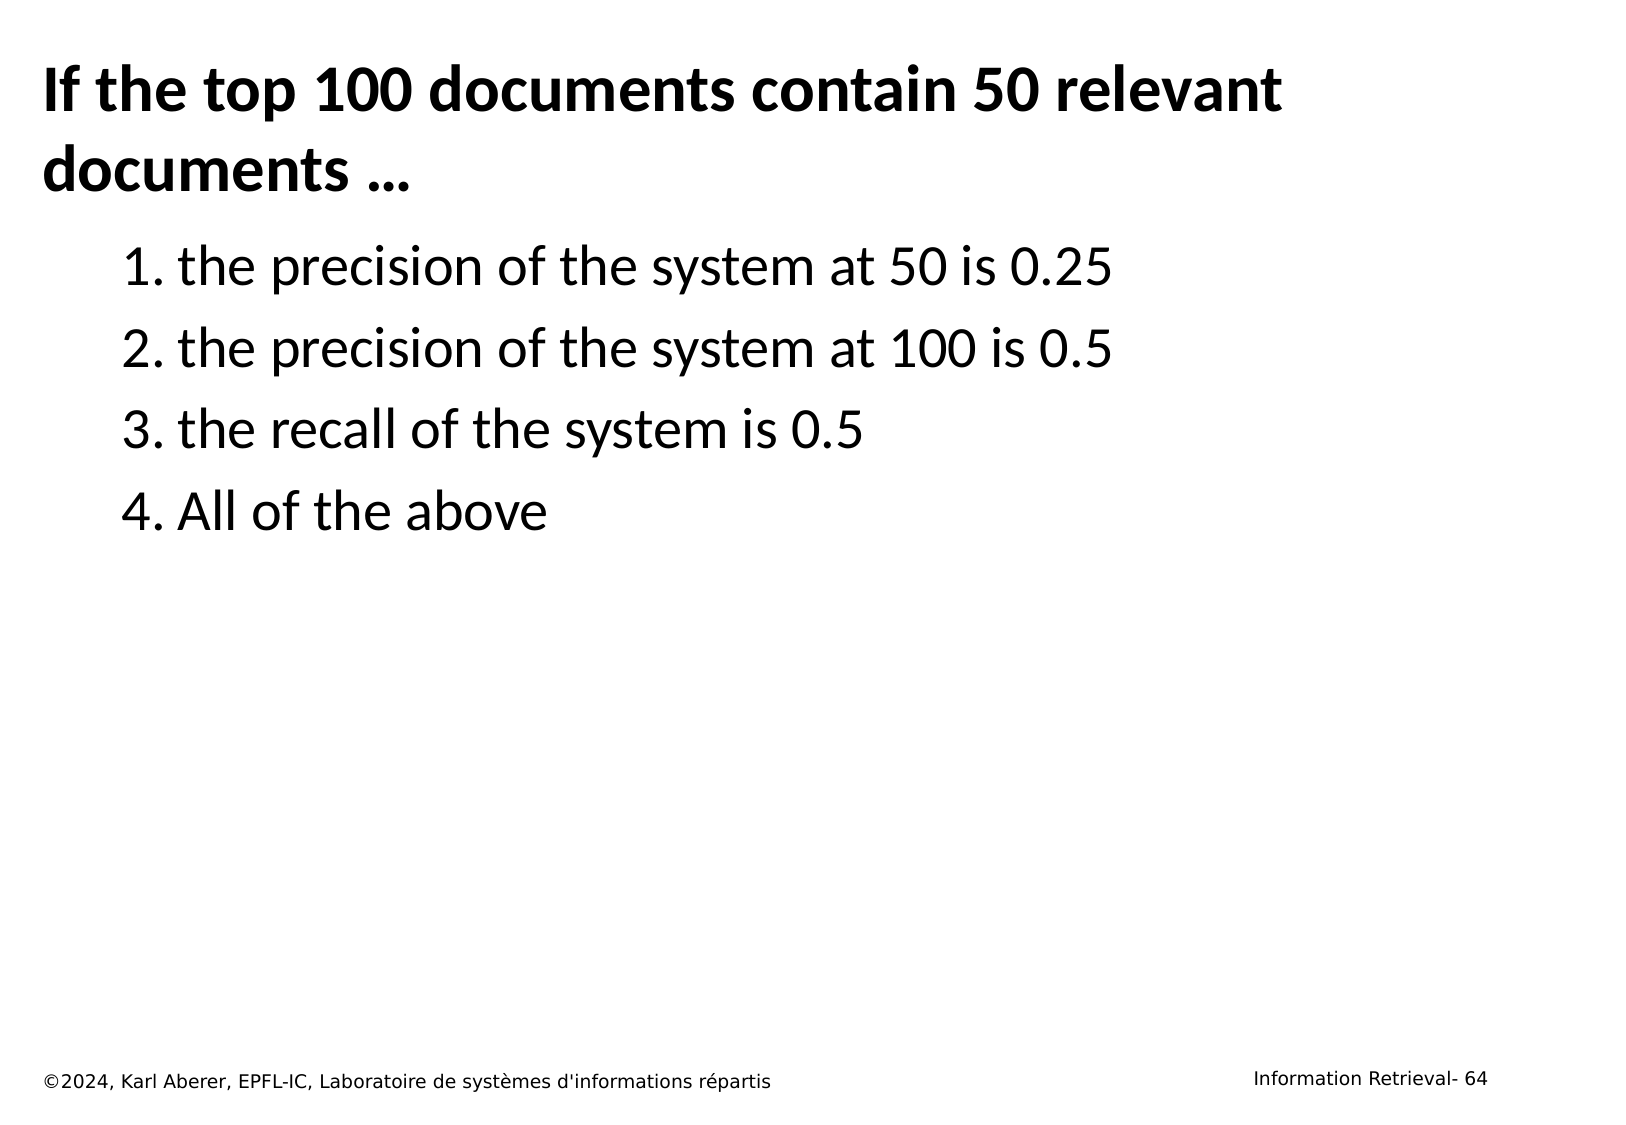

# If the top 100 documents contain 50 relevant documents …
the precision of the system at 50 is 0.25
the precision of the system at 100 is 0.5
the recall of the system is 0.5
All of the above

©2024, Karl Aberer, EPFL-IC, Laboratoire de systèmes d'informations répartis